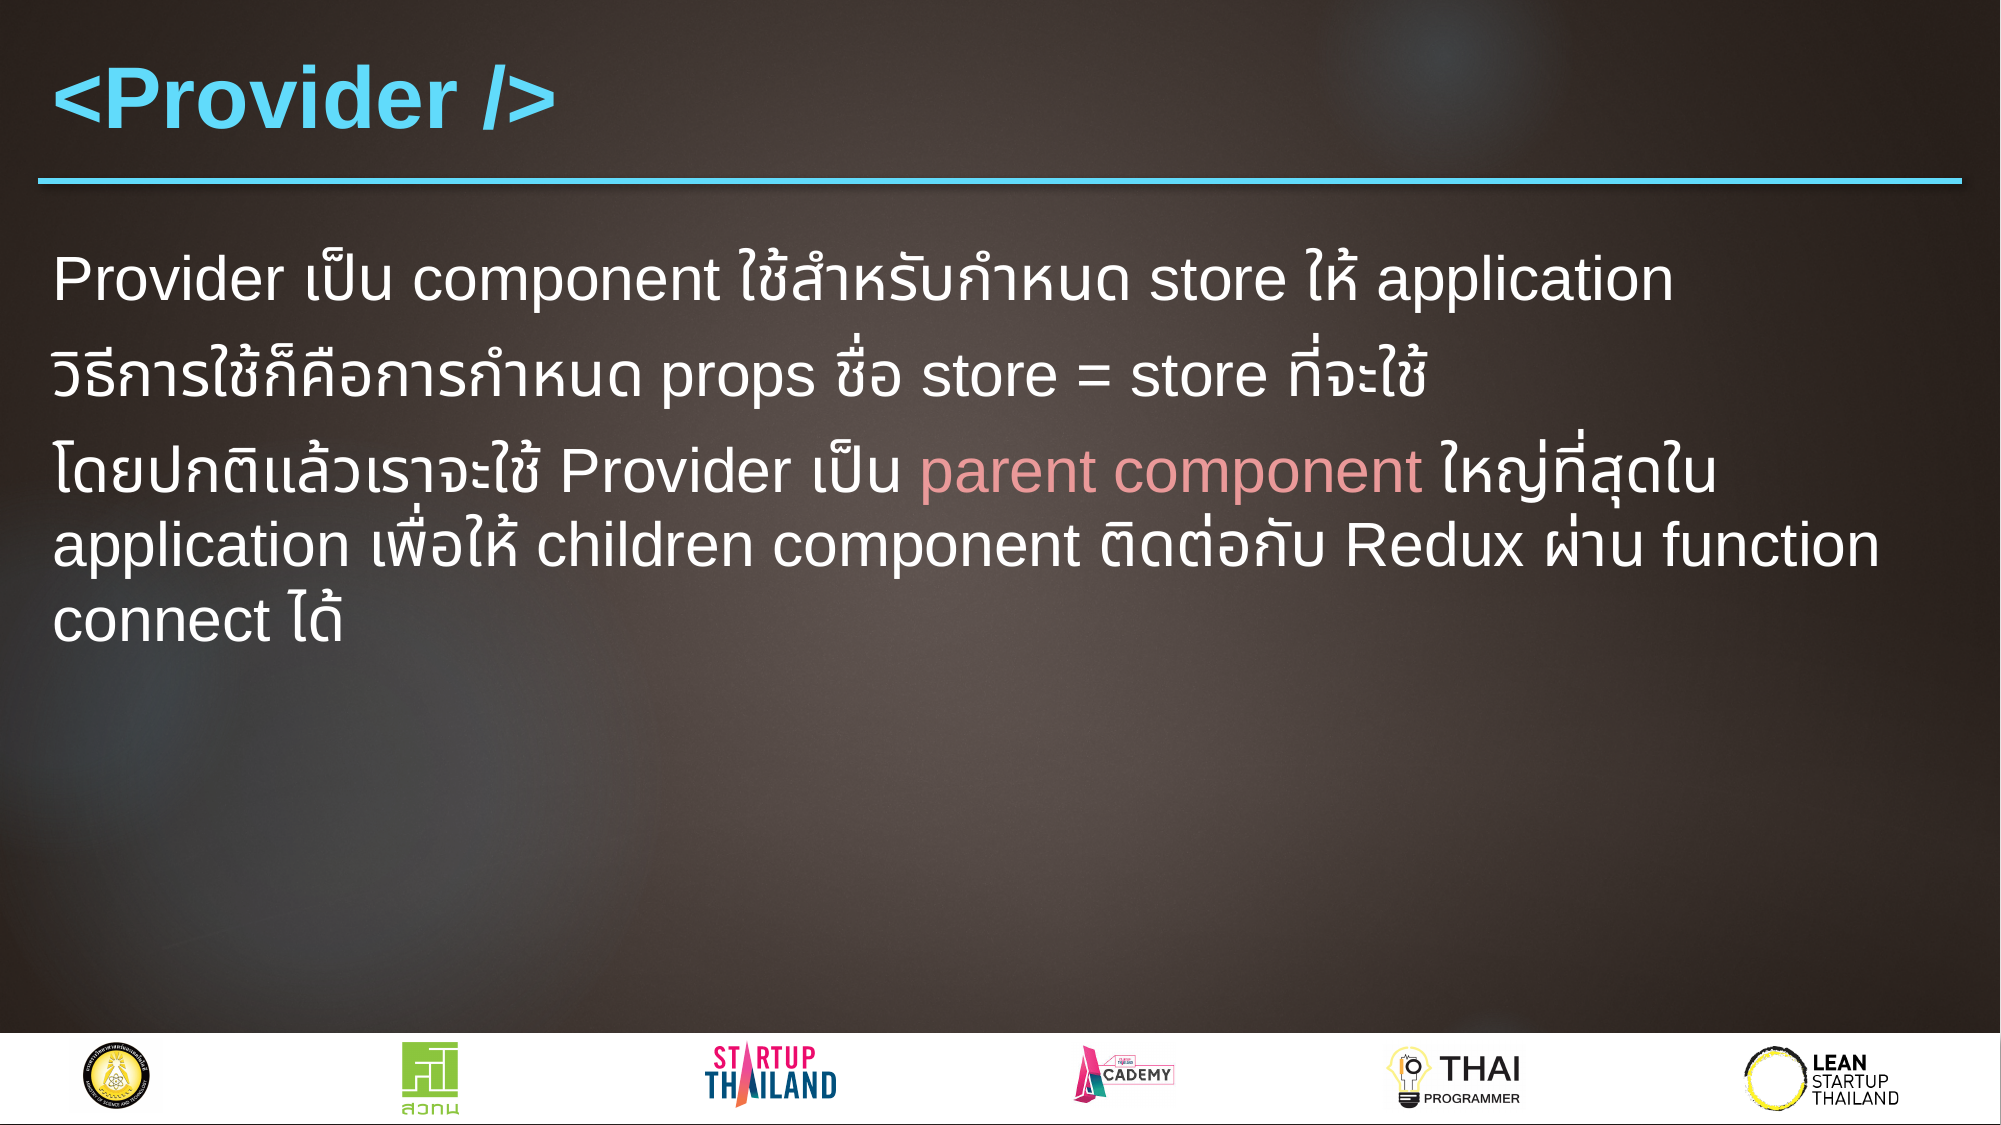

# <Provider />
Provider เป็น component ใช้สำหรับกำหนด store ให้ application
วิธีการใช้ก็คือการกำหนด props ชื่อ store = store ที่จะใช้
โดยปกติแล้วเราจะใช้ Provider เป็น parent component ใหญ่ที่สุดใน application เพื่อให้ children component ติดต่อกับ Redux ผ่าน function connect ได้